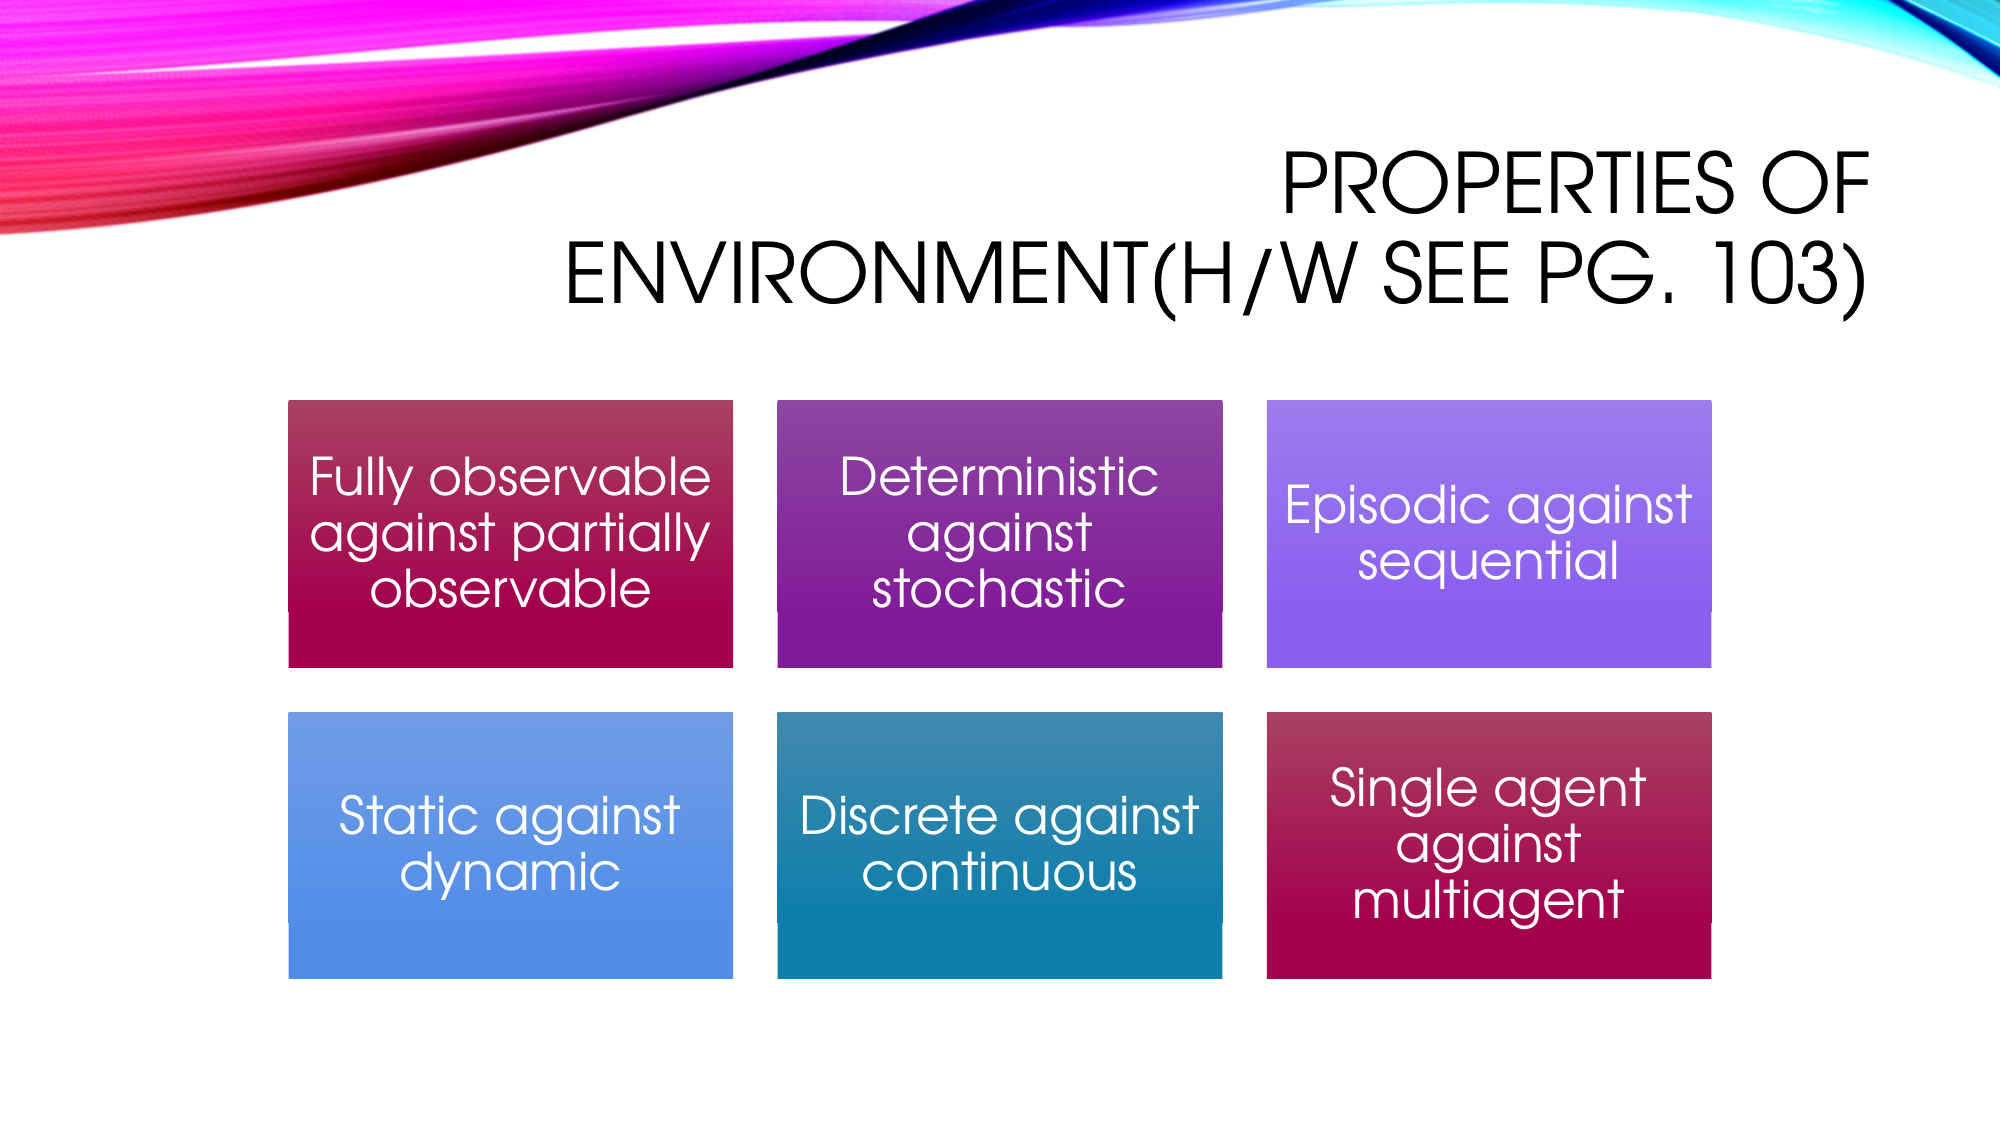

# PROPERTIES OF ENVIRONMENT(H/w see pg. 103)
Fully observable against partially observable
Deterministic against stochastic
Episodic against sequential
Static against dynamic
Discrete against continuous
Single agent against multiagent